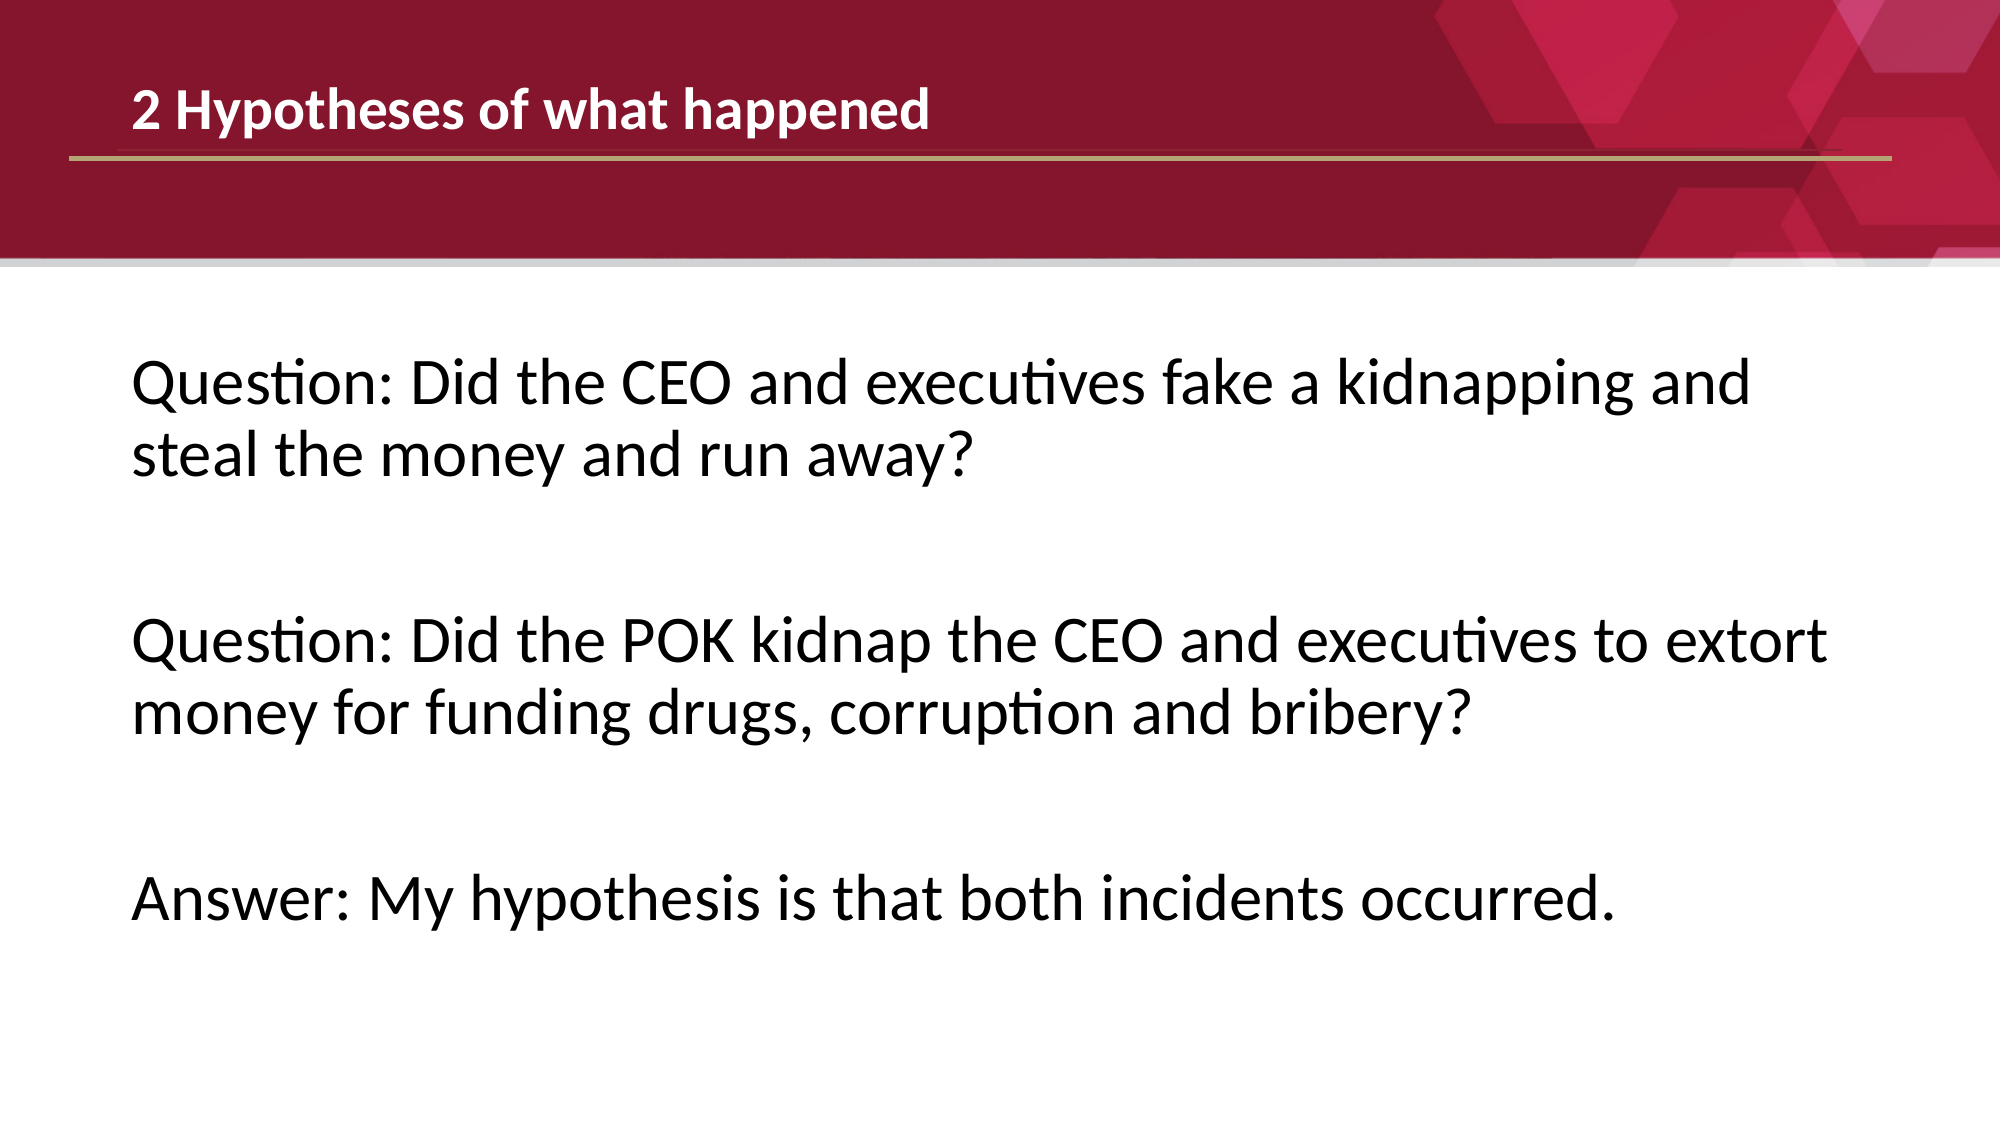

# 2 Hypotheses of what happened
Question: Did the CEO and executives fake a kidnapping and steal the money and run away?

Question: Did the POK kidnap the CEO and executives to extort money for funding drugs, corruption and bribery?

Answer: My hypothesis is that both incidents occurred.